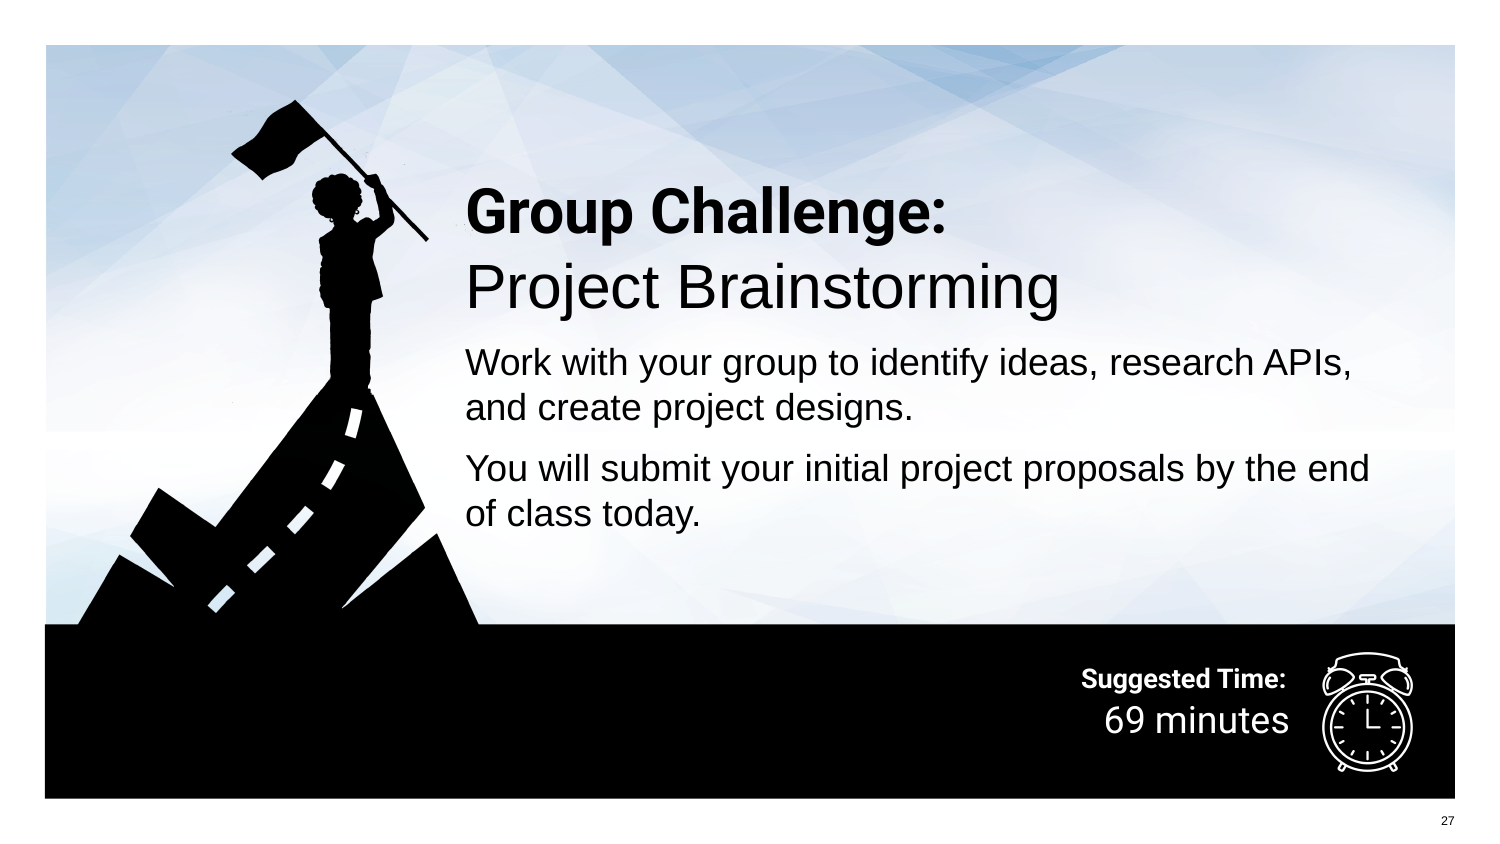

# Group Challenge: Project Brainstorming
Work with your group to identify ideas, research APIs, and create project designs.
You will submit your initial project proposals by the end of class today.

69 minutes

27